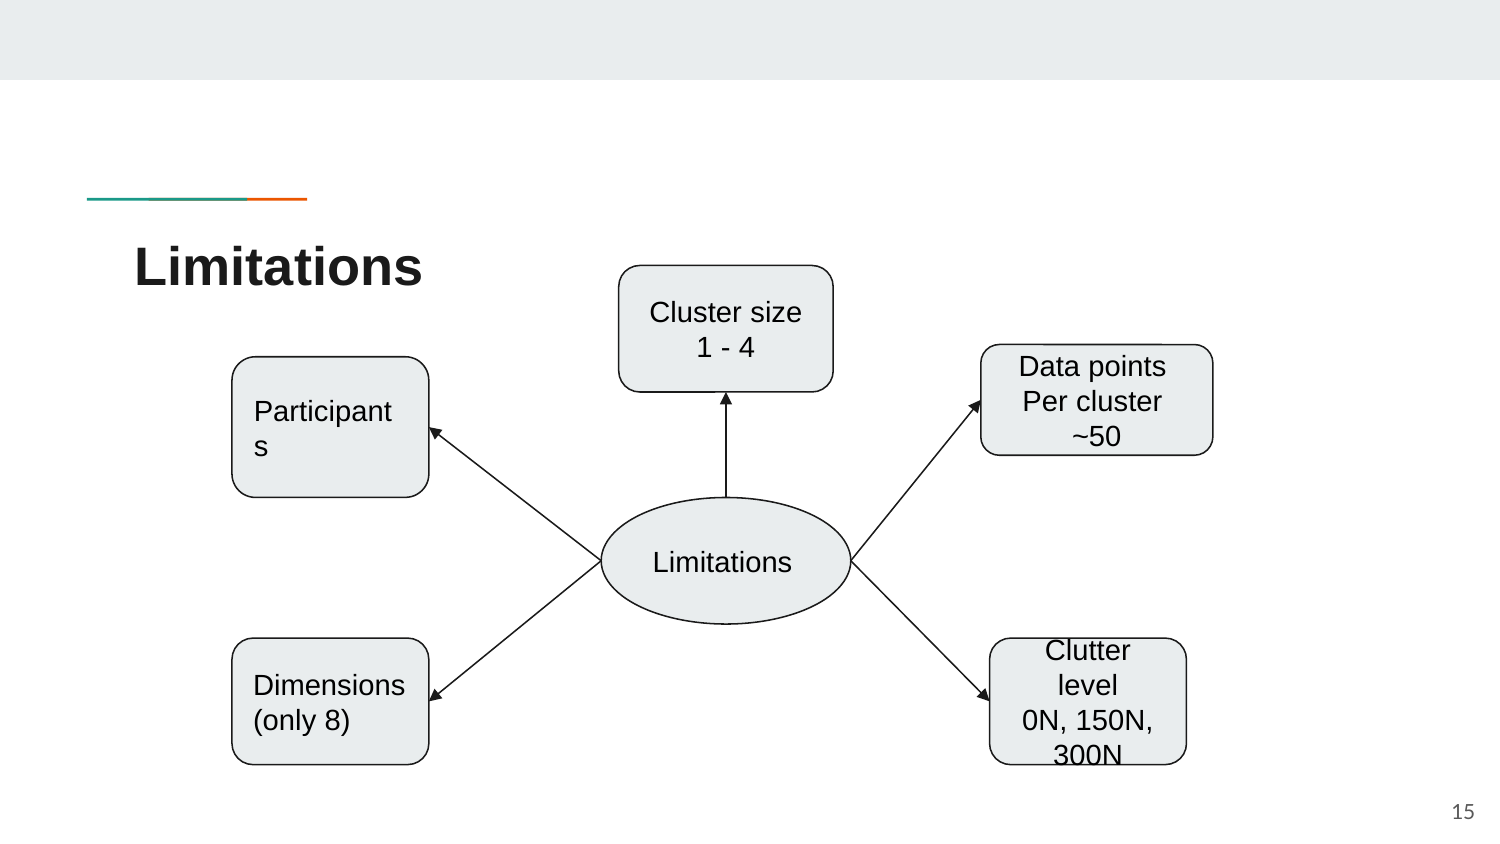

# Limitations
Cluster size
1 - 4

Data points
Per cluster  ~50
Participants
Limitations
Dimensions
(only 8)
Clutter level
0N, 150N, 300N
15